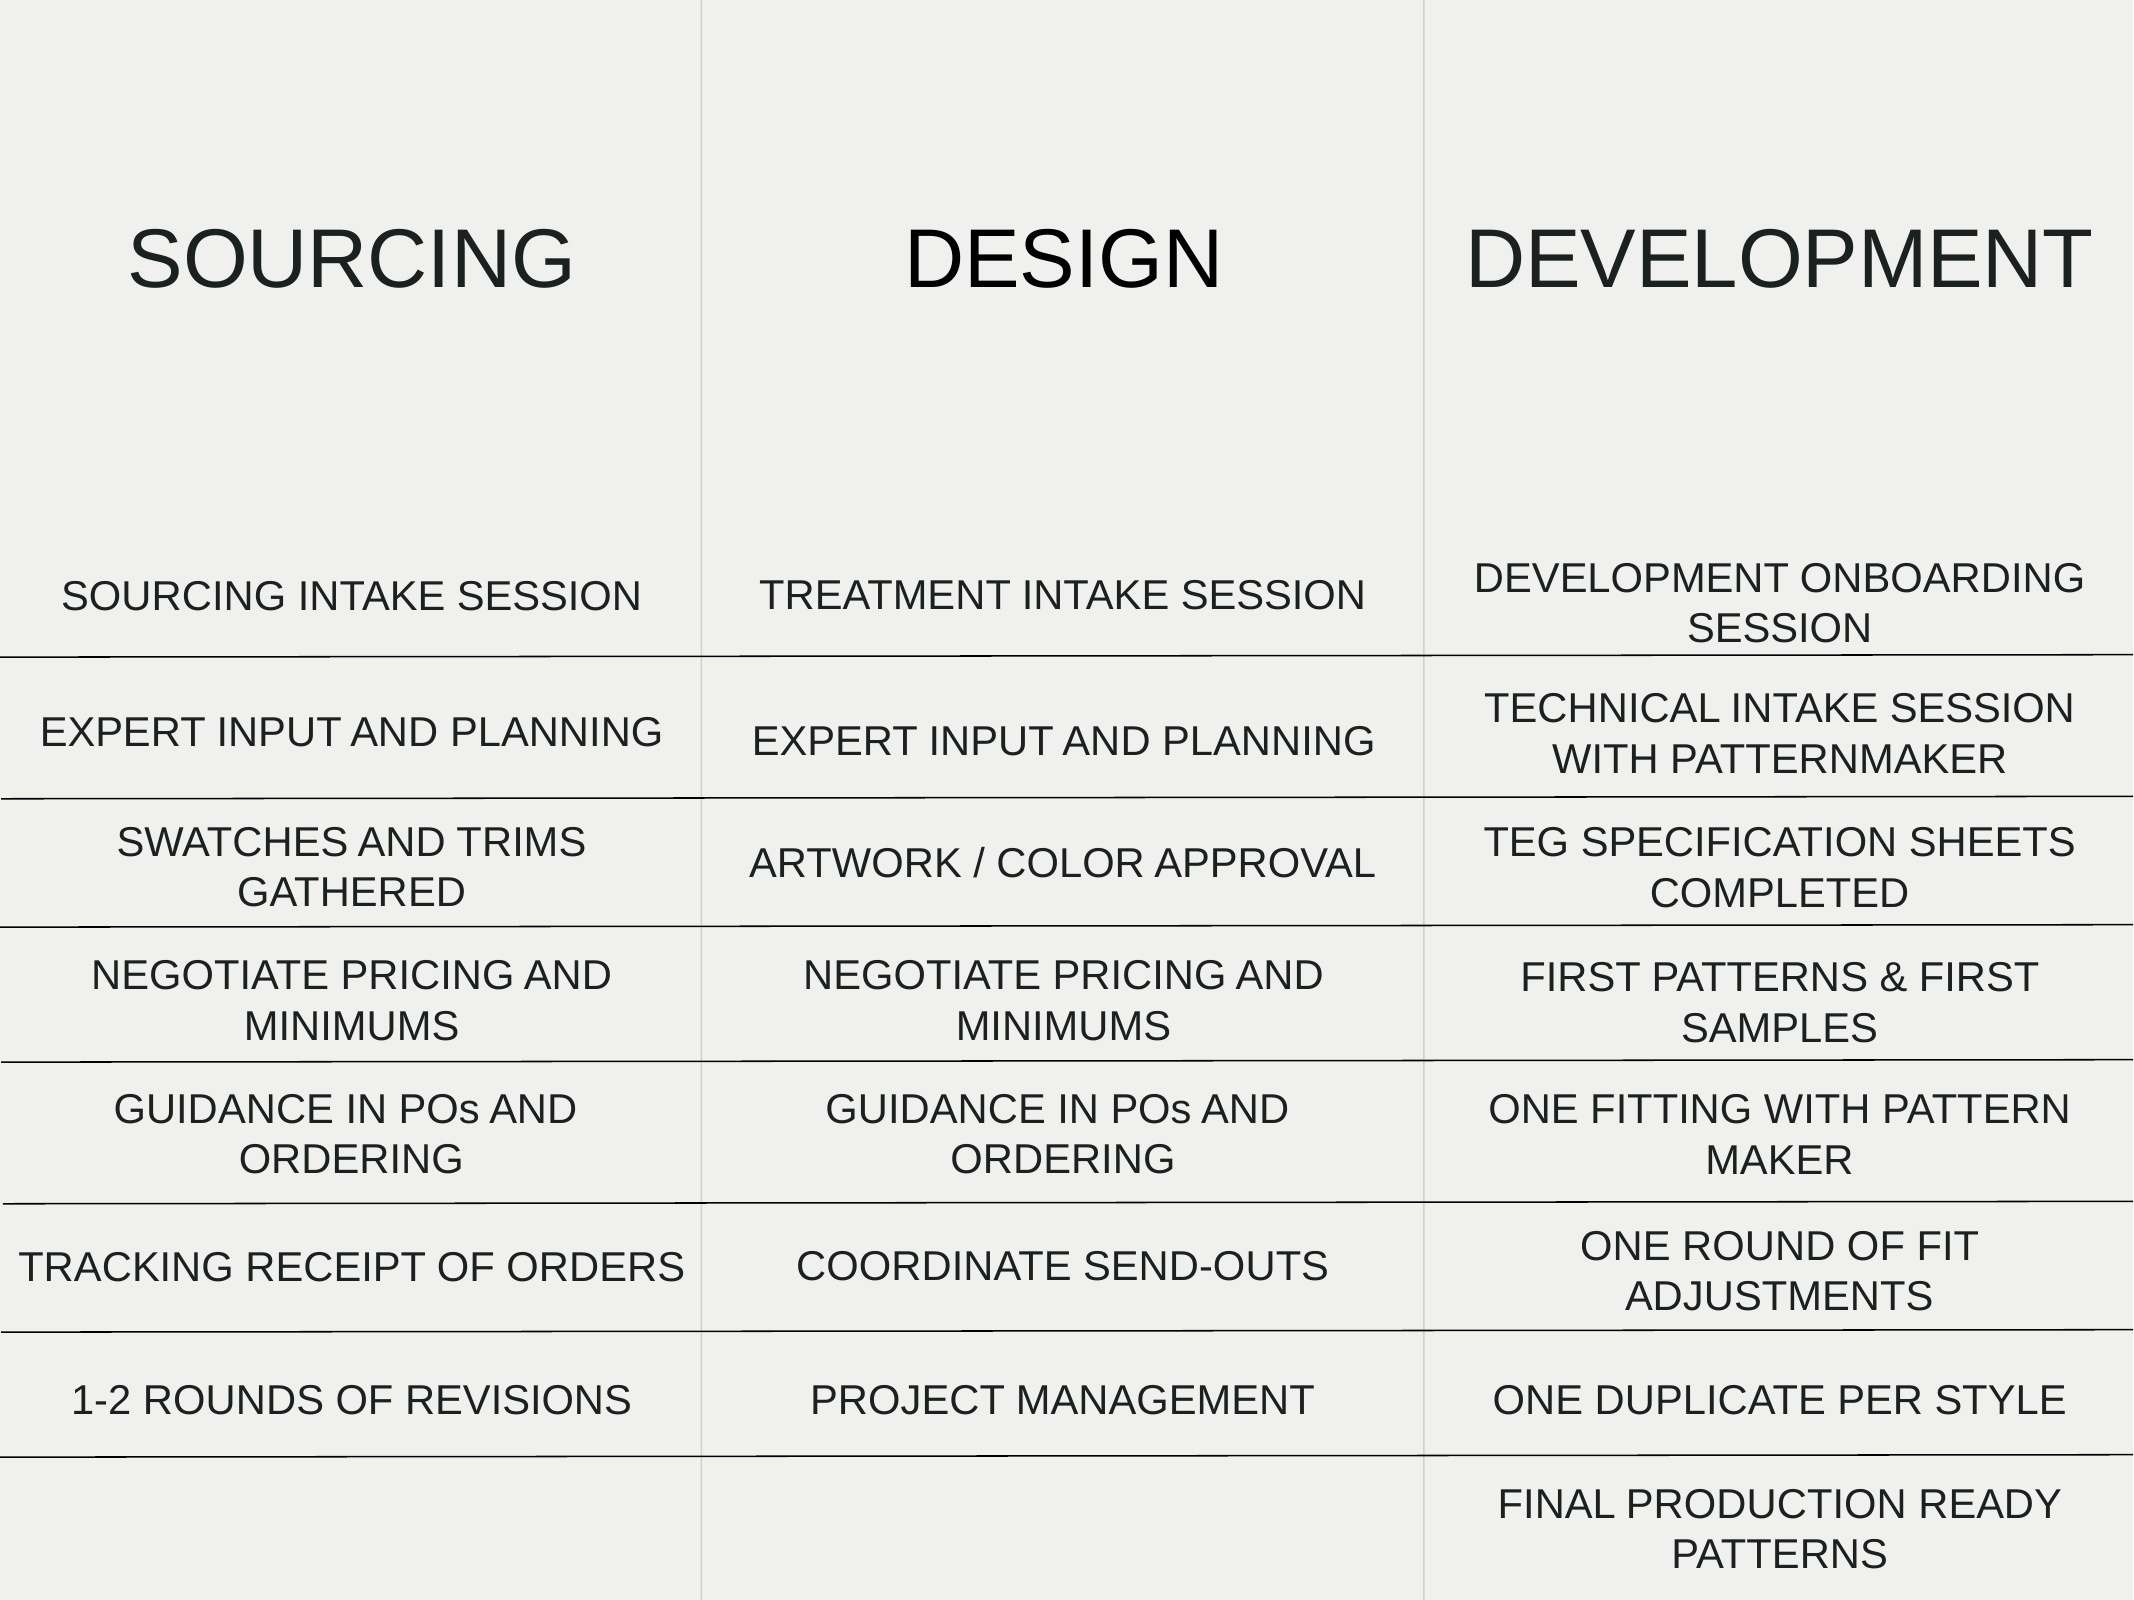

SOURCING
DESIGN
DEVELOPMENT
$1330 per style
$1330 per service
$2790 per style
subject to complexity
can be shared up to 5 styles, subject to complexity
DEVELOPMENT ONBOARDING SESSION

SOURCING INTAKE SESSION
TREATMENT INTAKE SESSION

TECHNICAL INTAKE SESSION
WITH PATTERNMAKER

EXPERT INPUT AND PLANNING
EXPERT INPUT AND PLANNING
SWATCHES AND TRIMS GATHERED
TEG SPECIFICATION SHEETS COMPLETED

ARTWORK / COLOR APPROVAL

NEGOTIATE PRICING AND MINIMUMS
NEGOTIATE PRICING AND MINIMUMS
FIRST PATTERNS & FIRST SAMPLES

GUIDANCE IN POs AND  ORDERING
GUIDANCE IN POs AND
ORDERING
ONE FITTING WITH PATTERN MAKER

ONE ROUND OF FIT ADJUSTMENTS

TRACKING RECEIPT OF ORDERS
COORDINATE SEND-OUTS

ONE DUPLICATE PER STYLE

1-2 ROUNDS OF REVISIONS
PROJECT MANAGEMENT

FINAL PRODUCTION READY PATTERNS